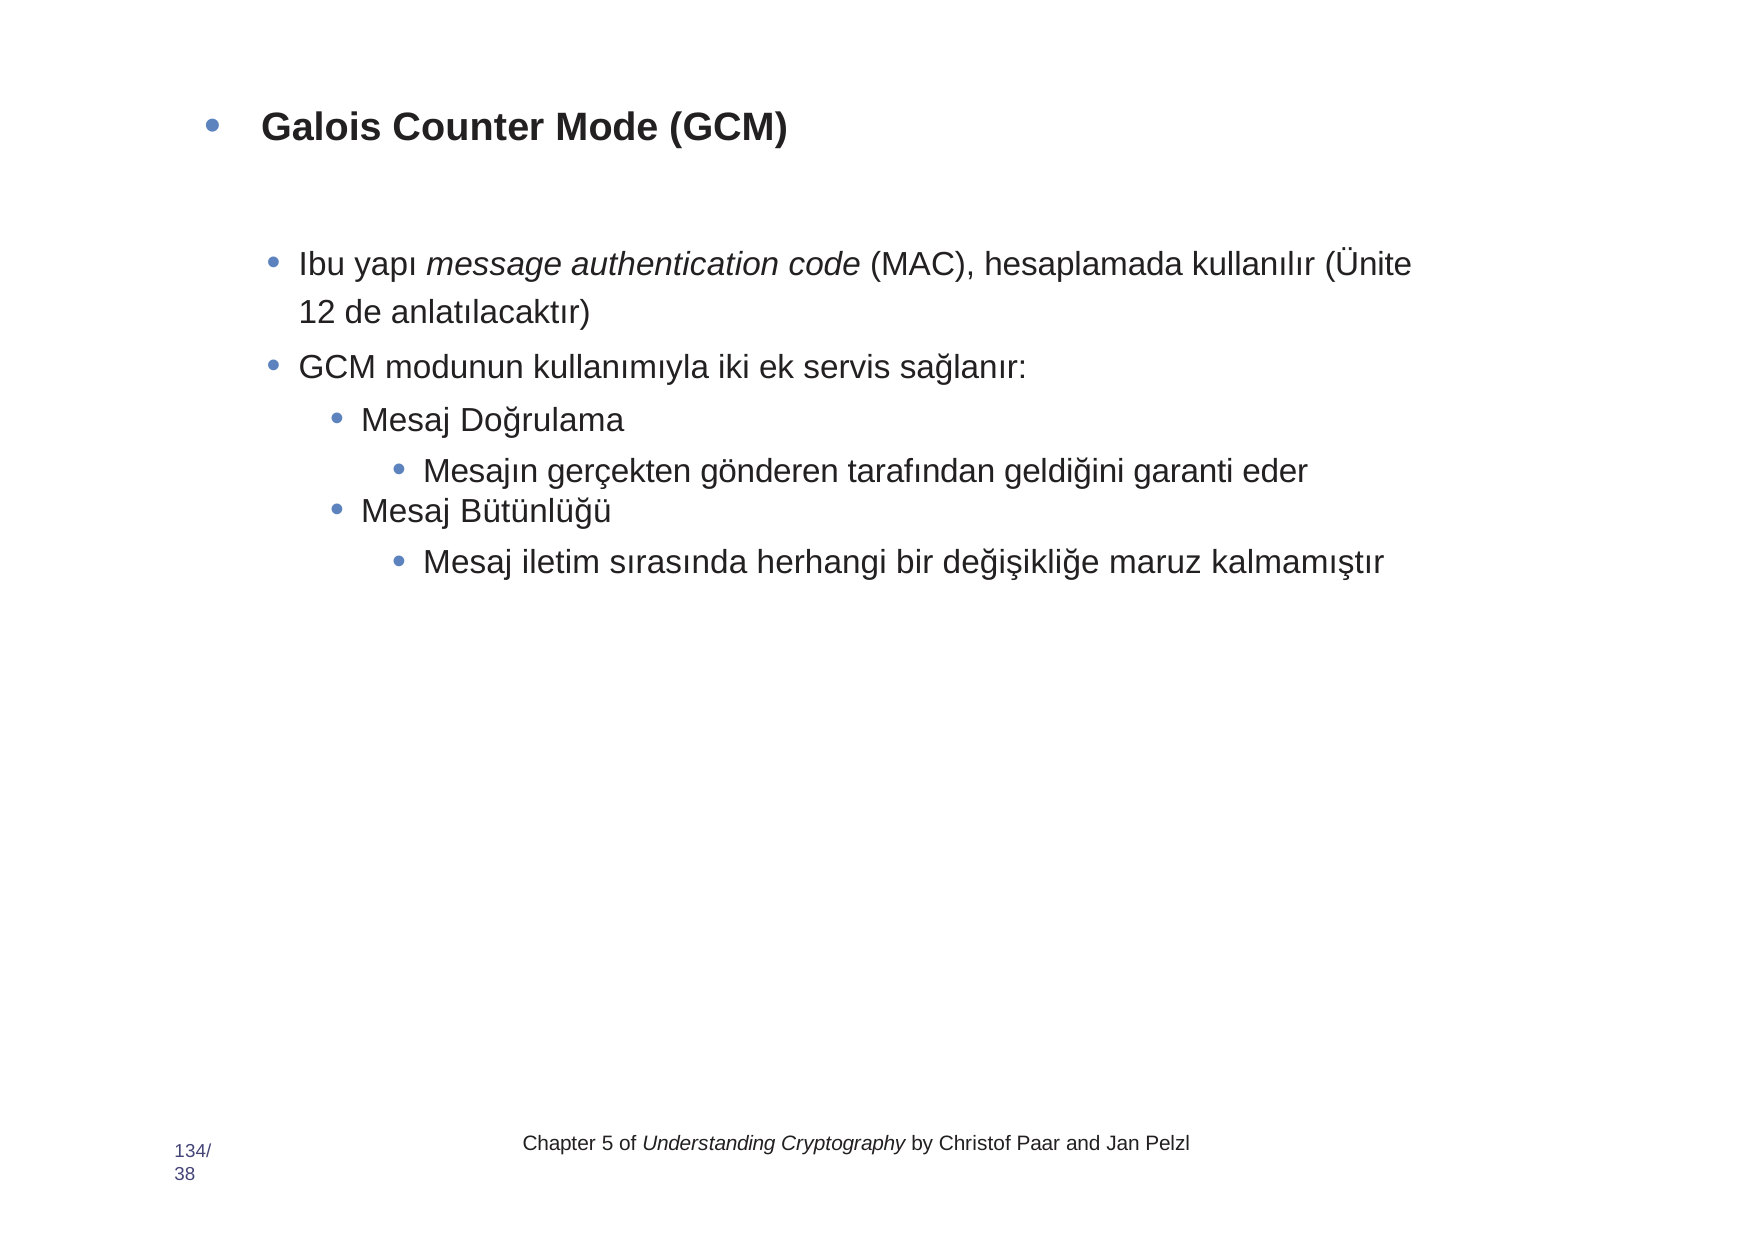

Galois Counter Mode (GCM)
Ibu yapı message authentication code (MAC), hesaplamada kullanılır (Ünite 12 de anlatılacaktır)

GCM modunun kullanımıyla iki ek servis sağlanır:

Mesaj Doğrulama
Mesajın gerçekten gönderen tarafından geldiğini garanti eder
Mesaj Bütünlüğü
Mesaj iletim sırasında herhangi bir değişikliğe maruz kalmamıştır
Chapter 5 of Understanding Cryptography by Christof Paar and Jan Pelzl
134/38